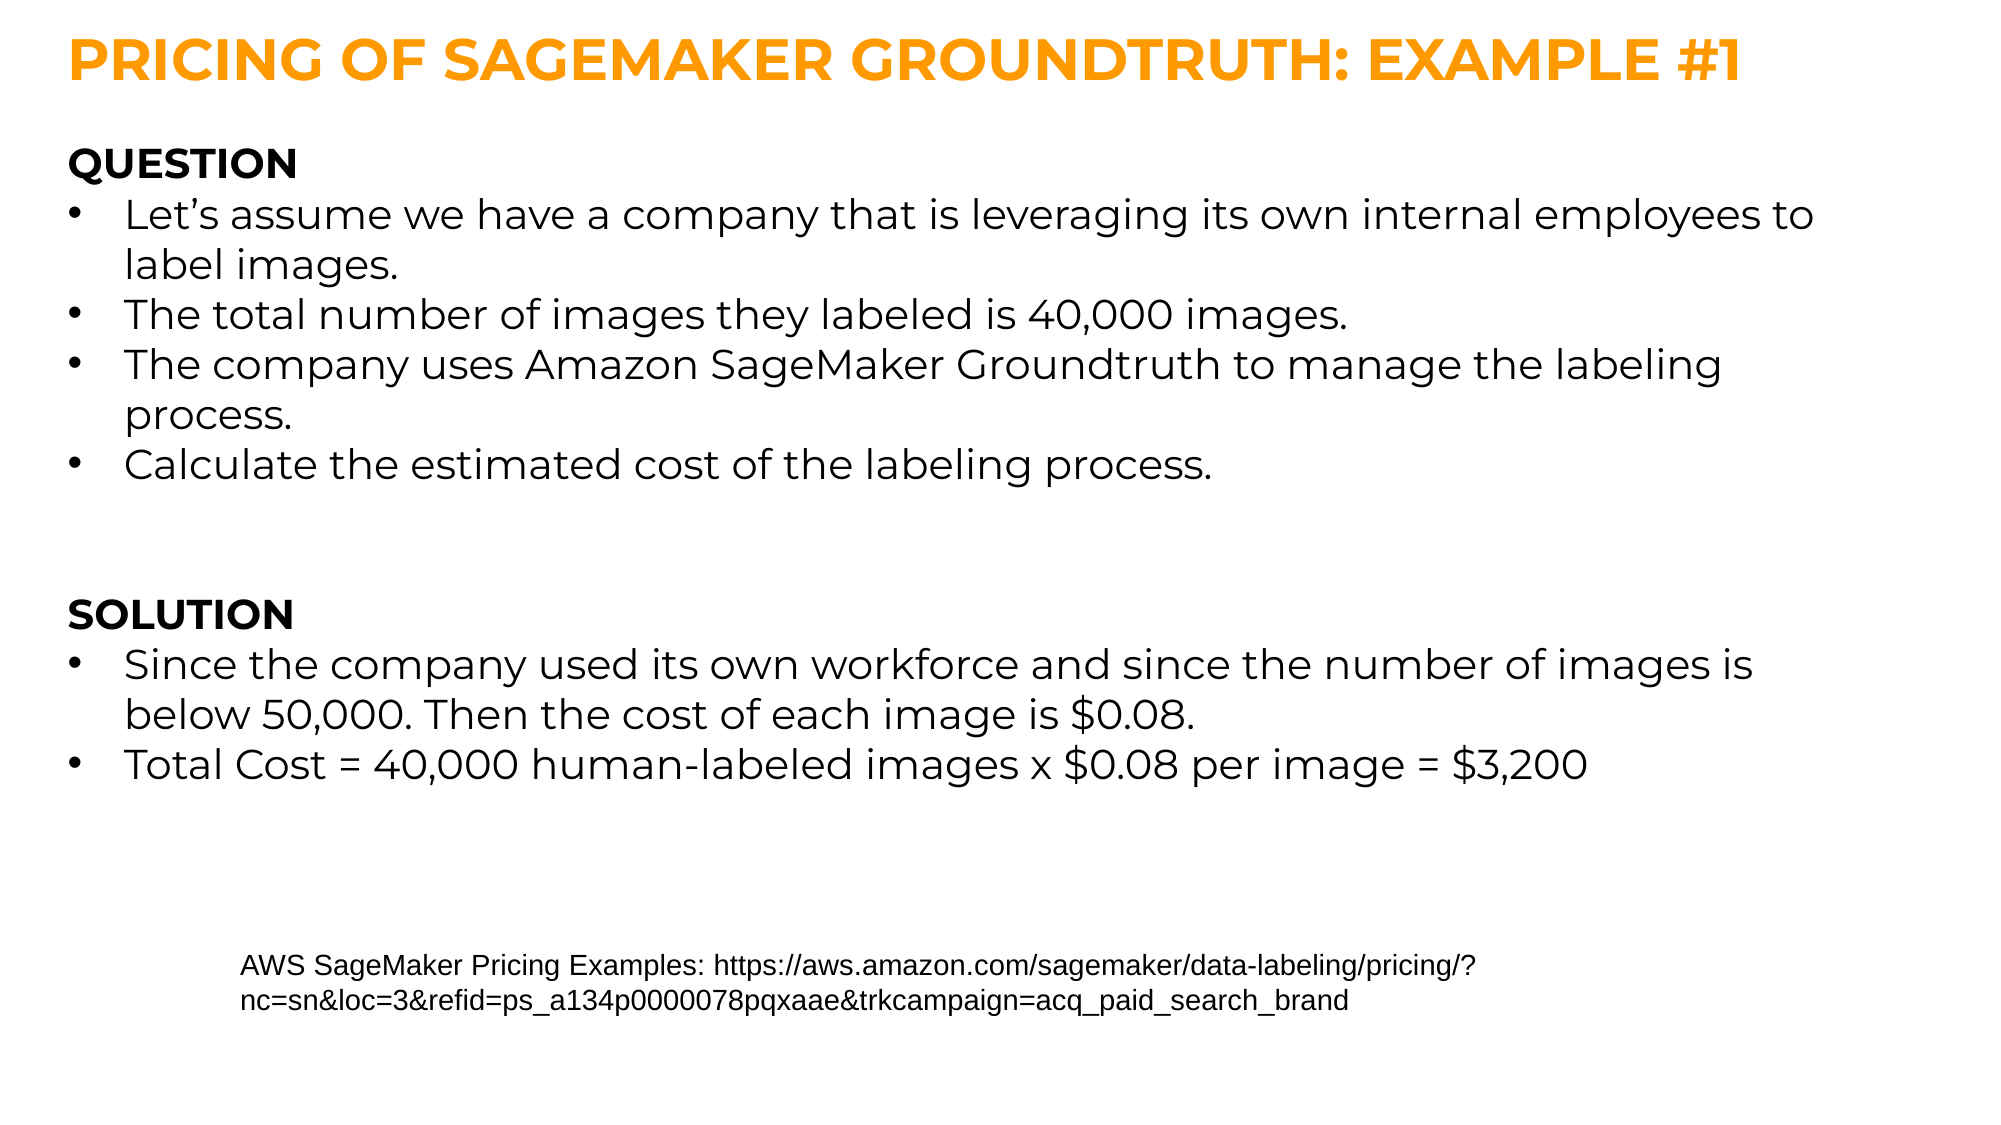

PRICING OF SAGEMAKER GROUNDTRUTH: EXAMPLE #1
QUESTION
Let’s assume we have a company that is leveraging its own internal employees to label images.
The total number of images they labeled is 40,000 images.
The company uses Amazon SageMaker Groundtruth to manage the labeling process.
Calculate the estimated cost of the labeling process.

SOLUTION
Since the company used its own workforce and since the number of images is below 50,000. Then the cost of each image is $0.08.
Total Cost = 40,000 human-labeled images x $0.08 per image = $3,200

AWS SageMaker Pricing Examples: https://aws.amazon.com/sagemaker/data-labeling/pricing/?nc=sn&loc=3&refid=ps_a134p0000078pqxaae&trkcampaign=acq_paid_search_brand